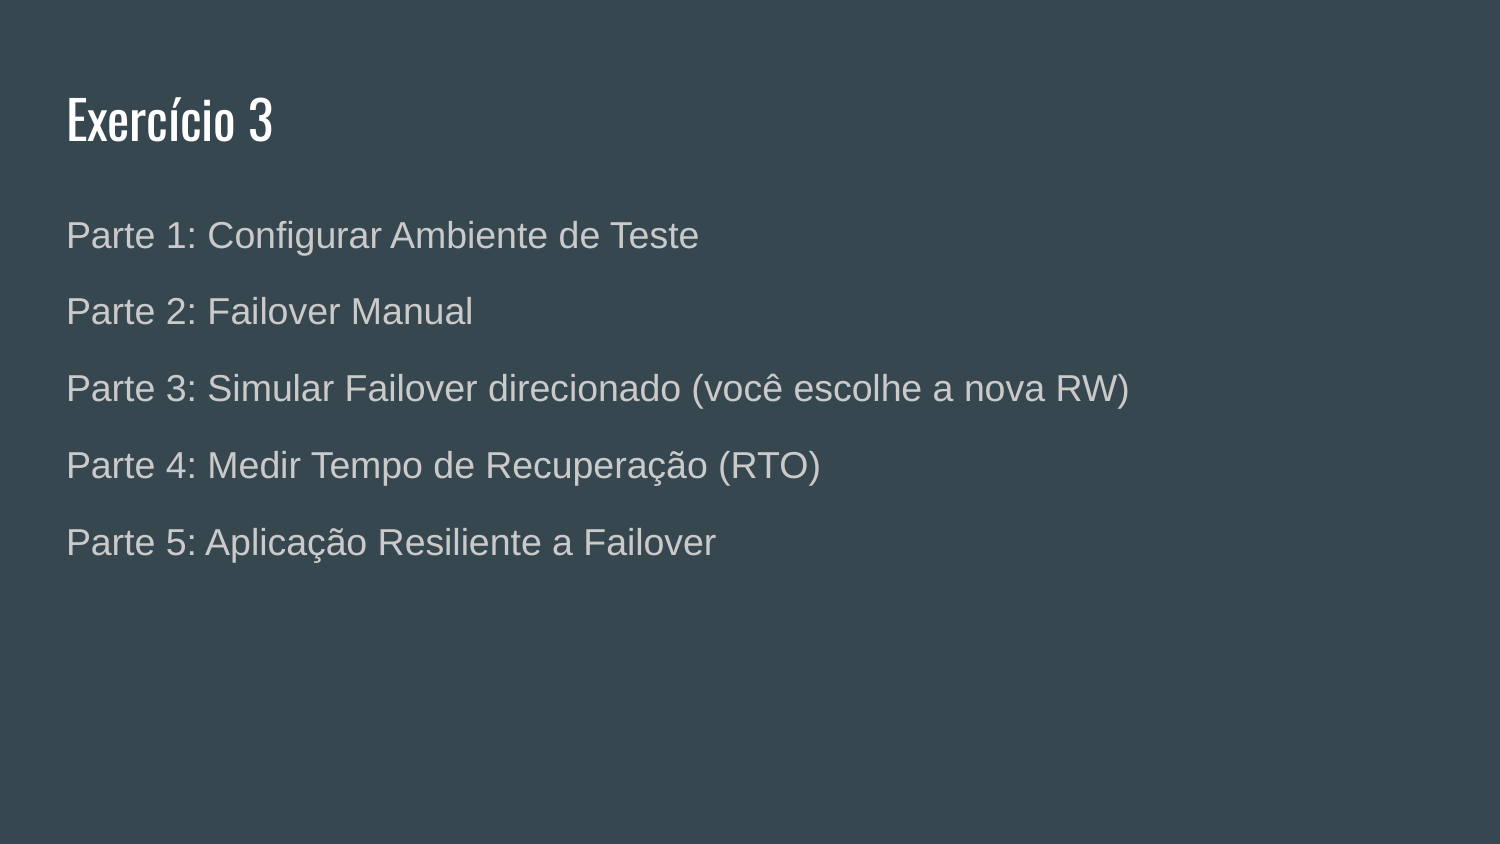

# Exercício 3

Parte 1: Configurar Ambiente de Teste
Parte 2: Failover Manual
Parte 3: Simular Failover direcionado (você escolhe a nova RW)
Parte 4: Medir Tempo de Recuperação (RTO)
Parte 5: Aplicação Resiliente a Failover